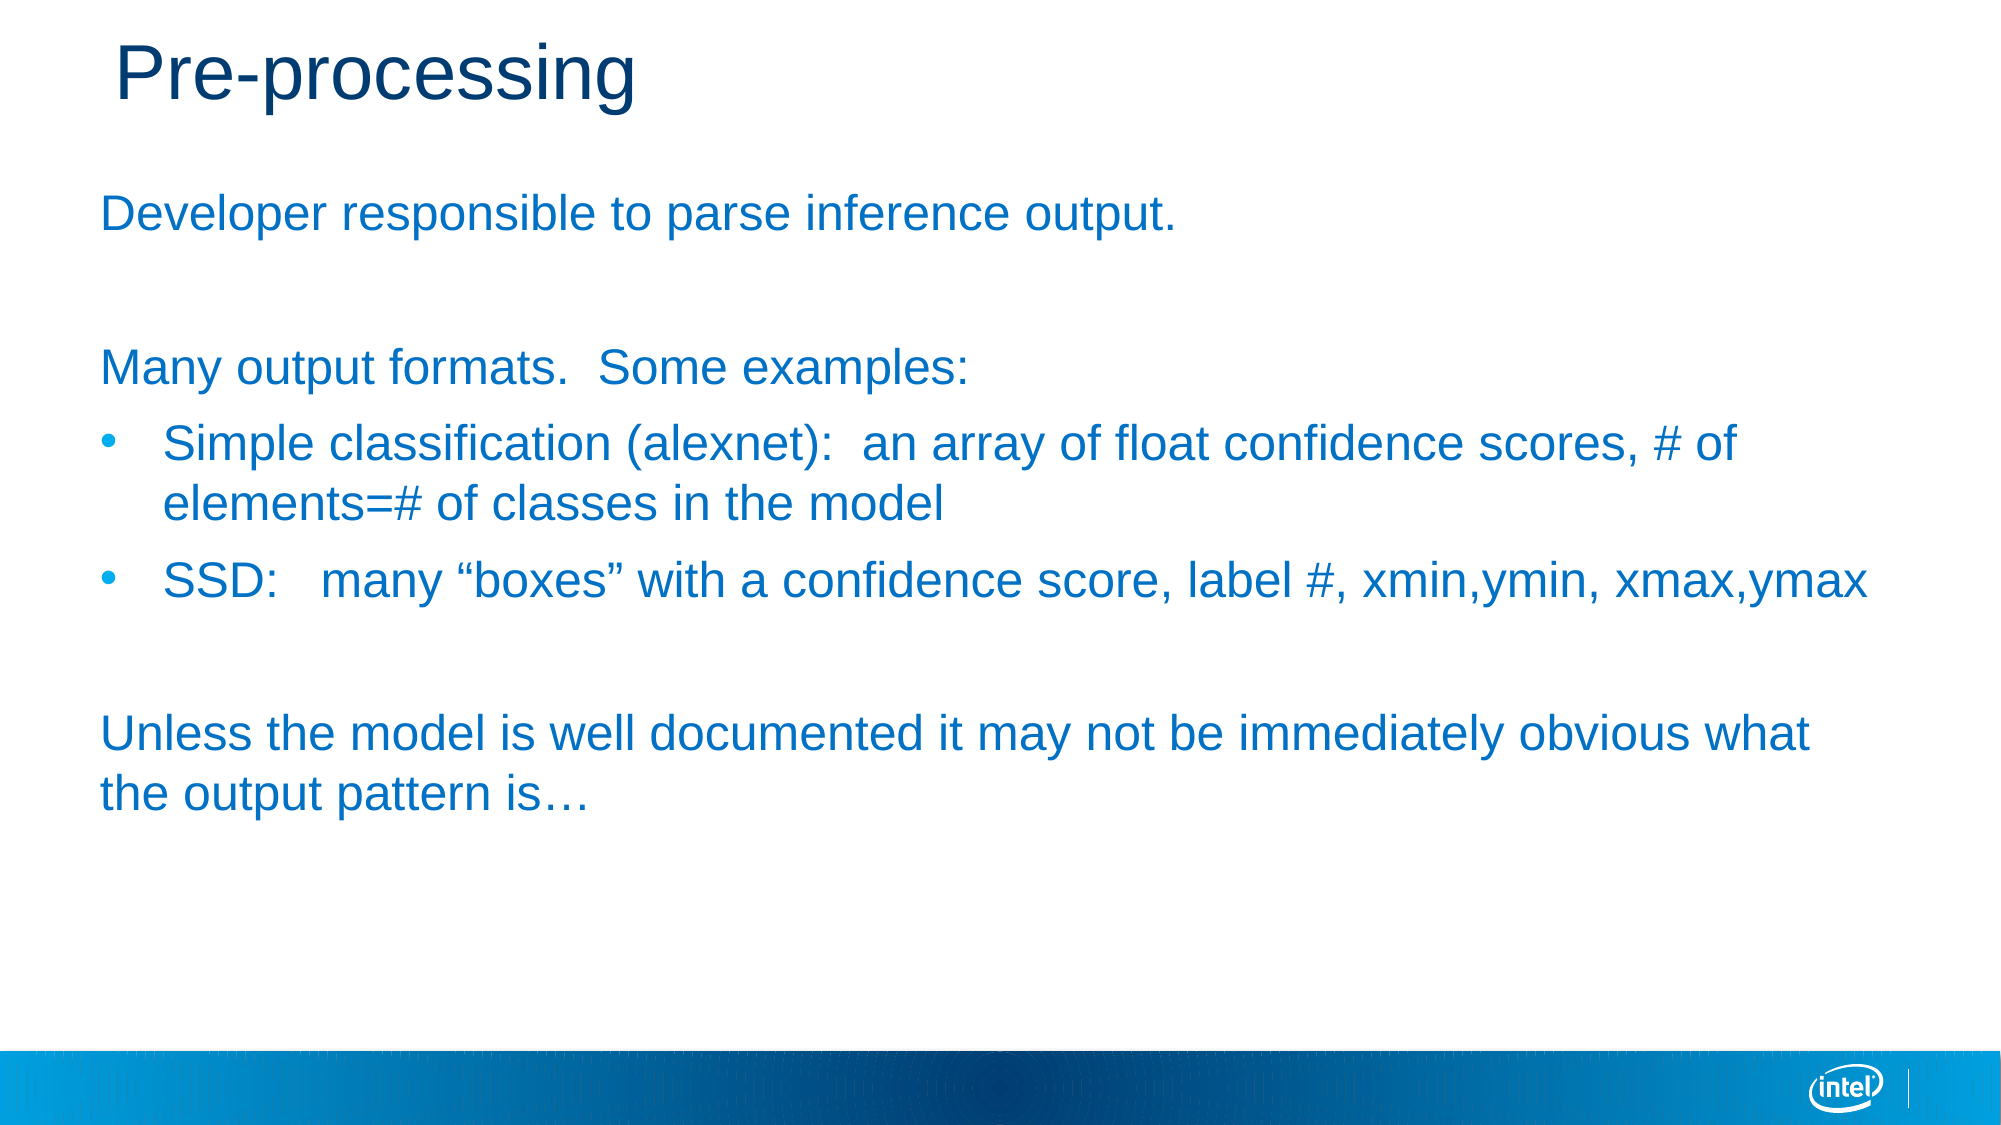

# Pre-processing
Developer responsible to parse inference output.

Many output formats.  Some examples:
Simple classification (alexnet):  an array of float confidence scores, # of elements=# of classes in the model
SSD:   many “boxes” with a confidence score, label #, xmin,ymin, xmax,ymax

Unless the model is well documented it may not be immediately obvious what the output pattern is…